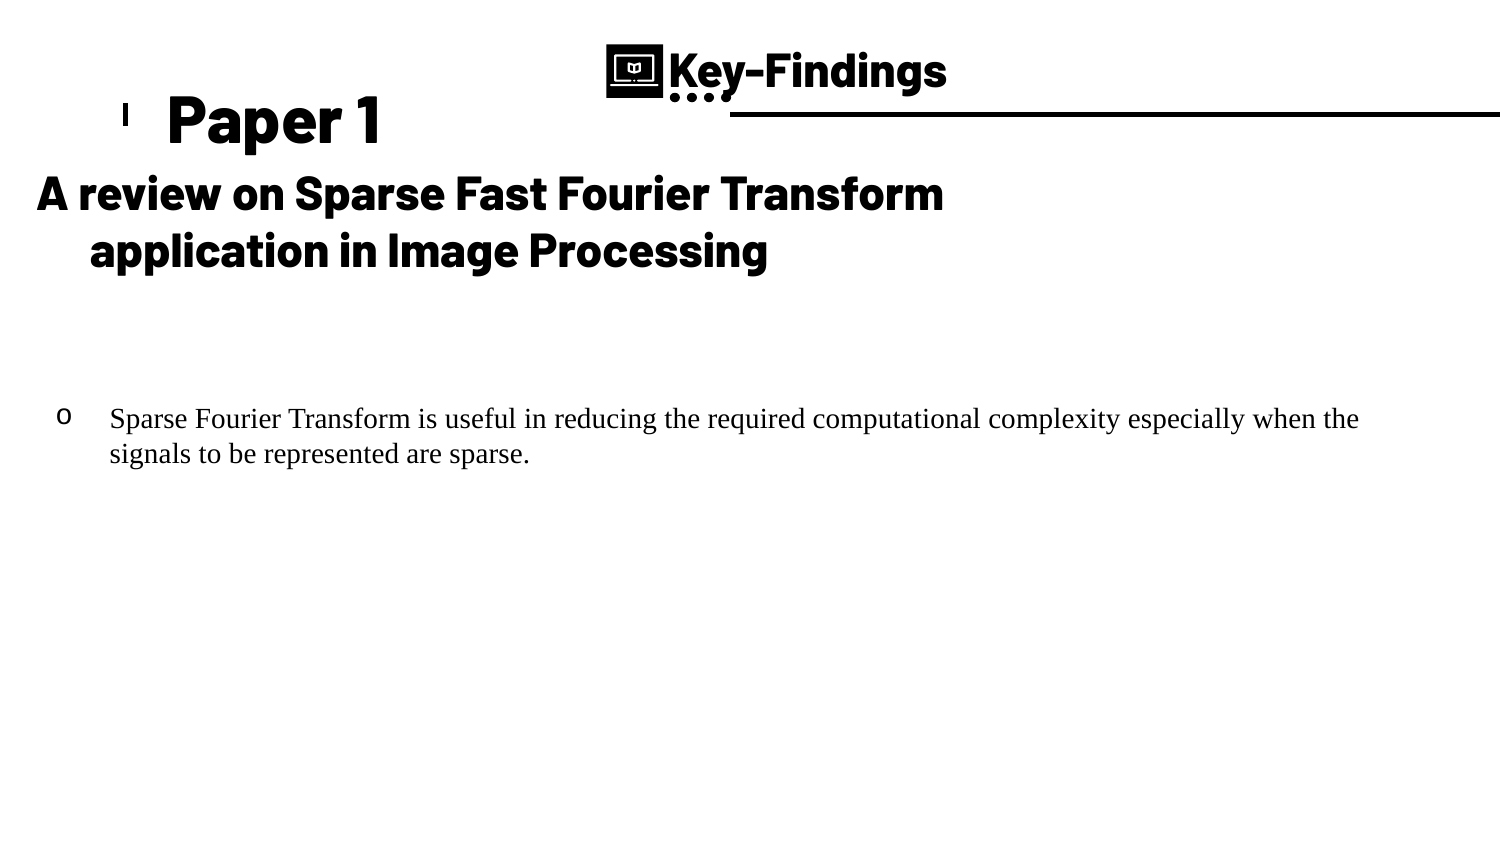

Key-Findings

# Paper 1

A review on Sparse Fast Fourier Transform application in Image Processing

Sparse Fourier Transform is useful in reducing the required computational complexity especially when the signals to be represented are sparse.